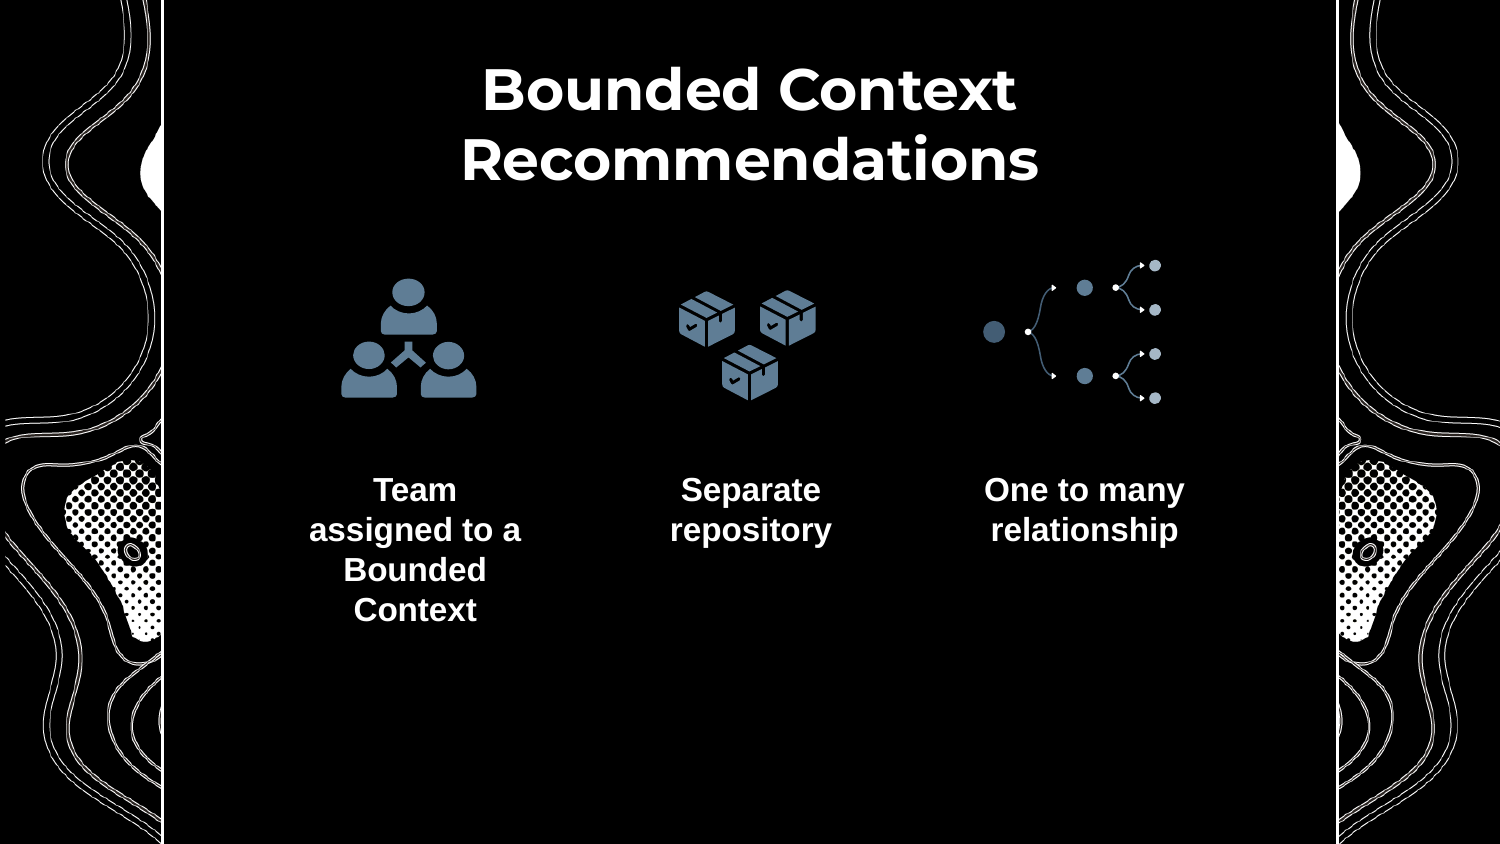

# Bounded Context Recommendations

Team assigned to a Bounded Context
Separate repository
One to many relationship